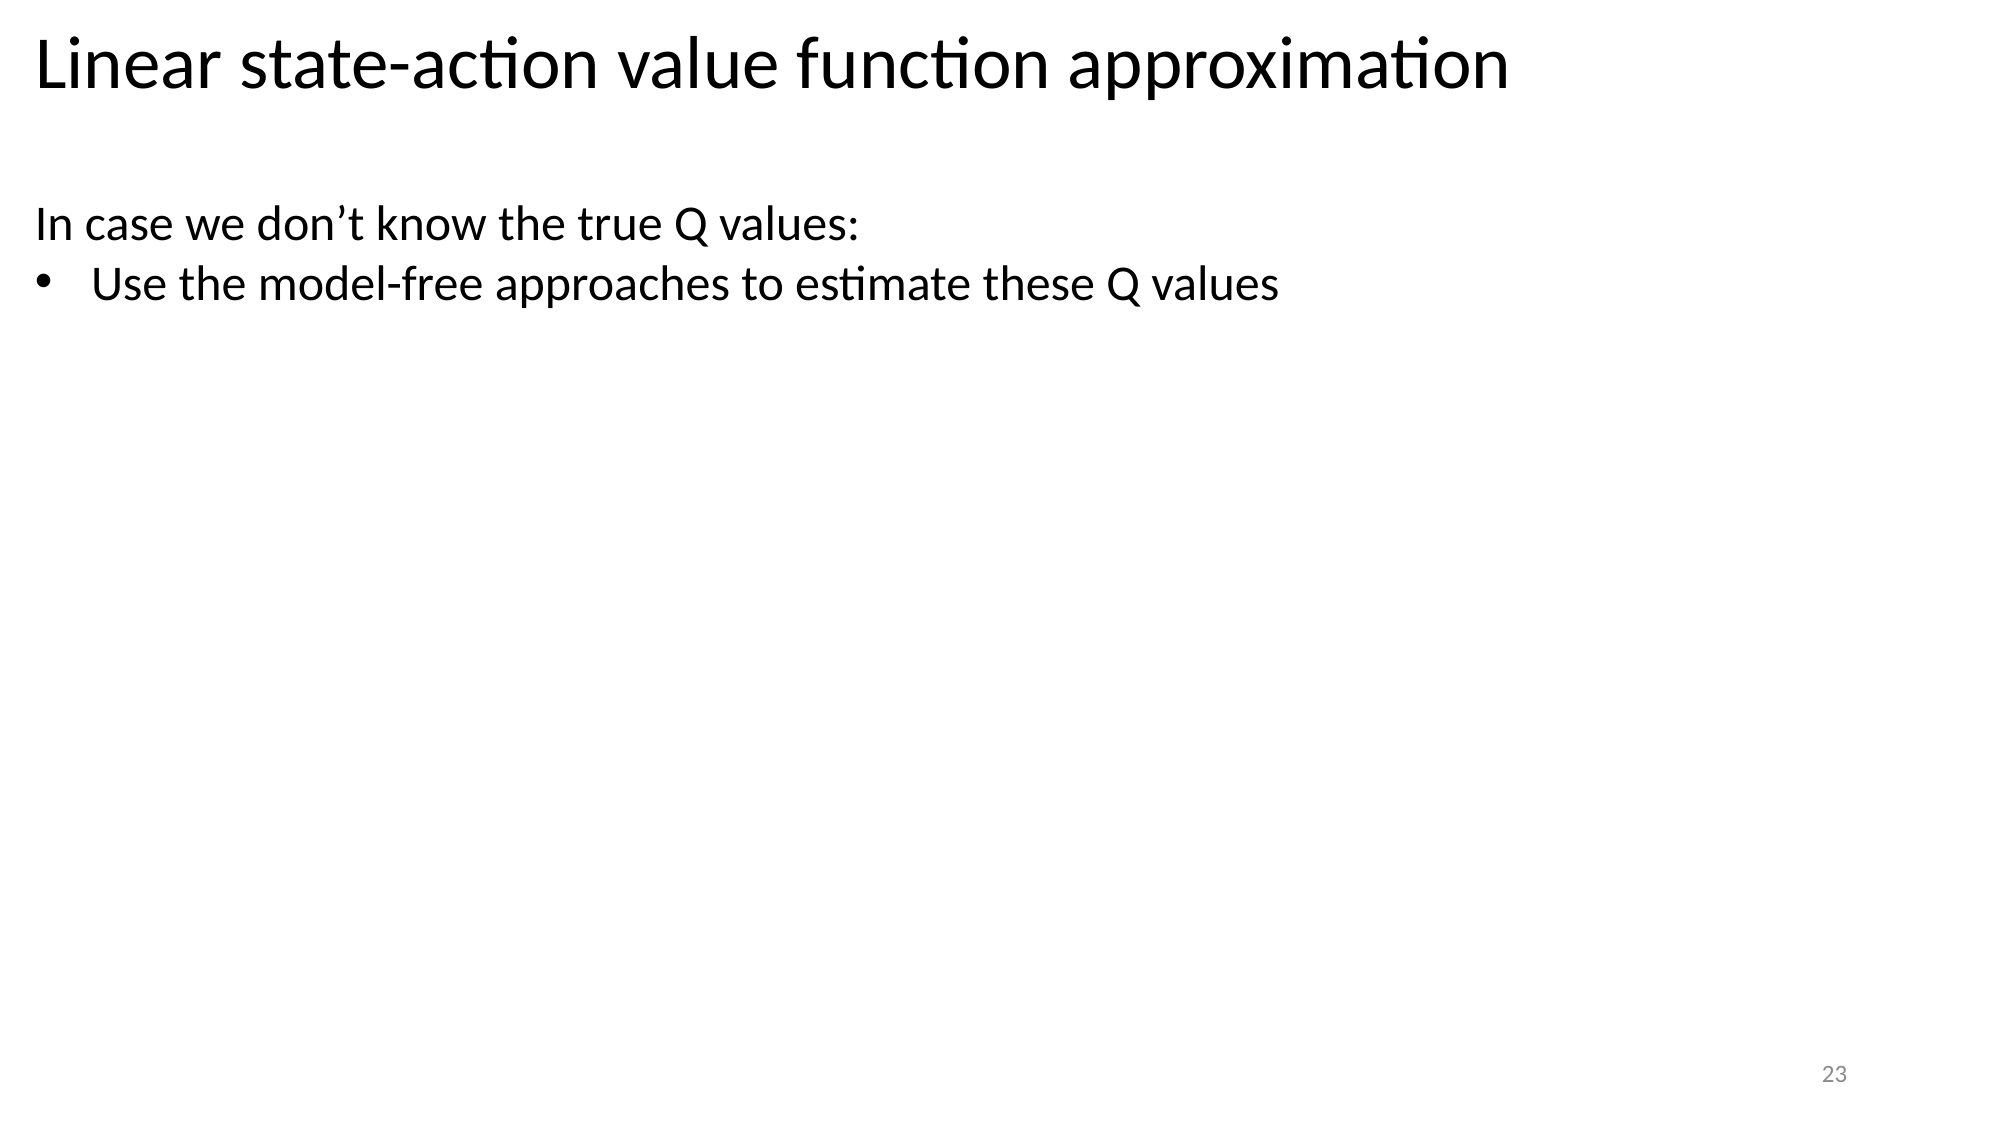

# Linear state-action value function approximation
In case we don’t know the true Q values:
Use the model-free approaches to estimate these Q values

23